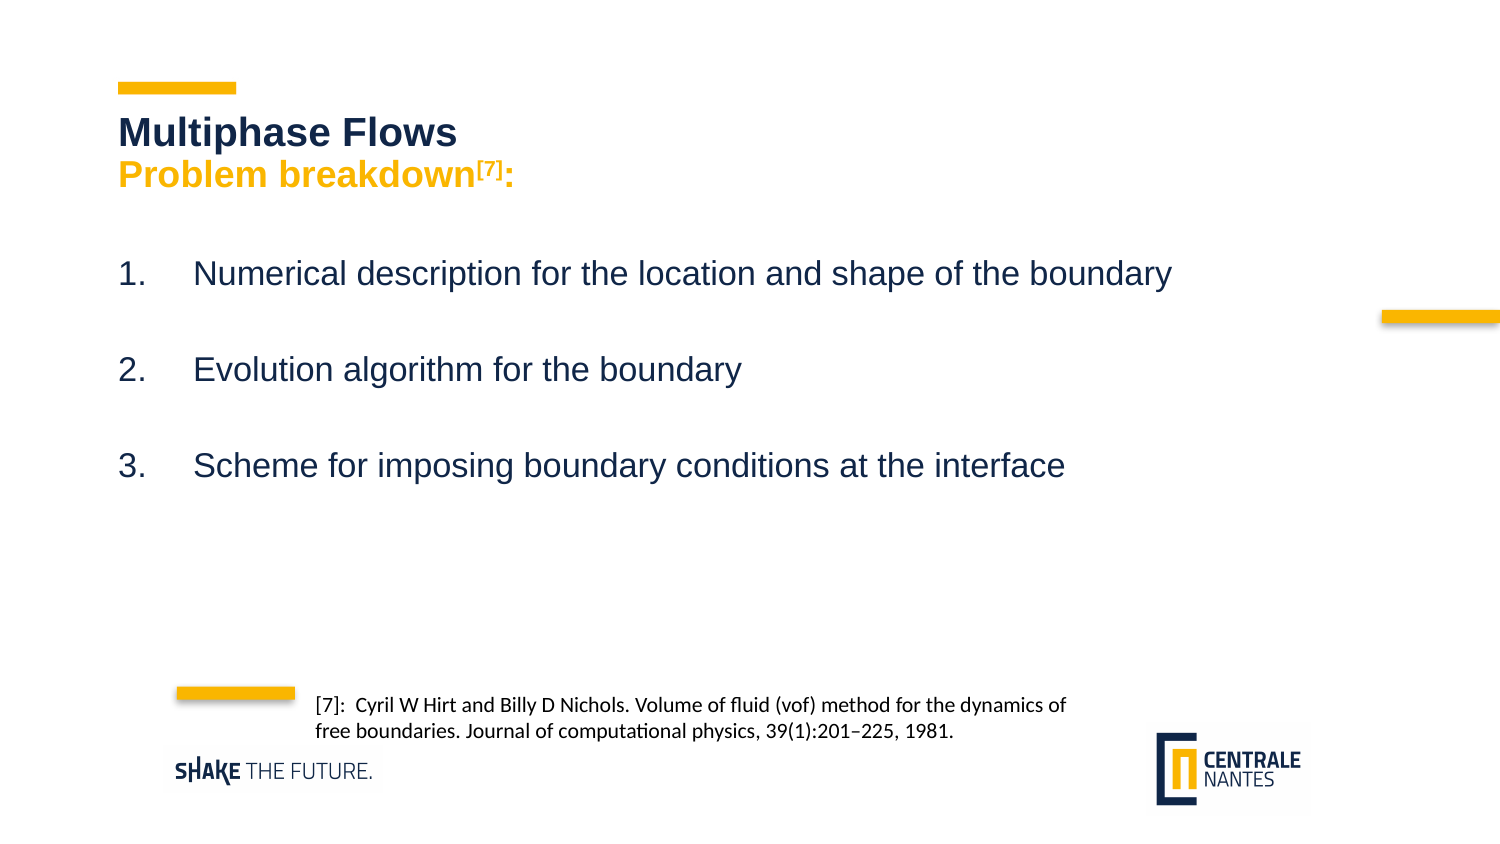

Multiphase Flows
Problem breakdown[7]:

Numerical description for the location and shape of the boundary

Evolution algorithm for the boundary

Scheme for imposing boundary conditions at the interface

[7]:  Cyril W Hirt and Billy D Nichols. Volume of fluid (vof) method for the dynamics of
free boundaries. Journal of computational physics, 39(1):201–225, 1981.